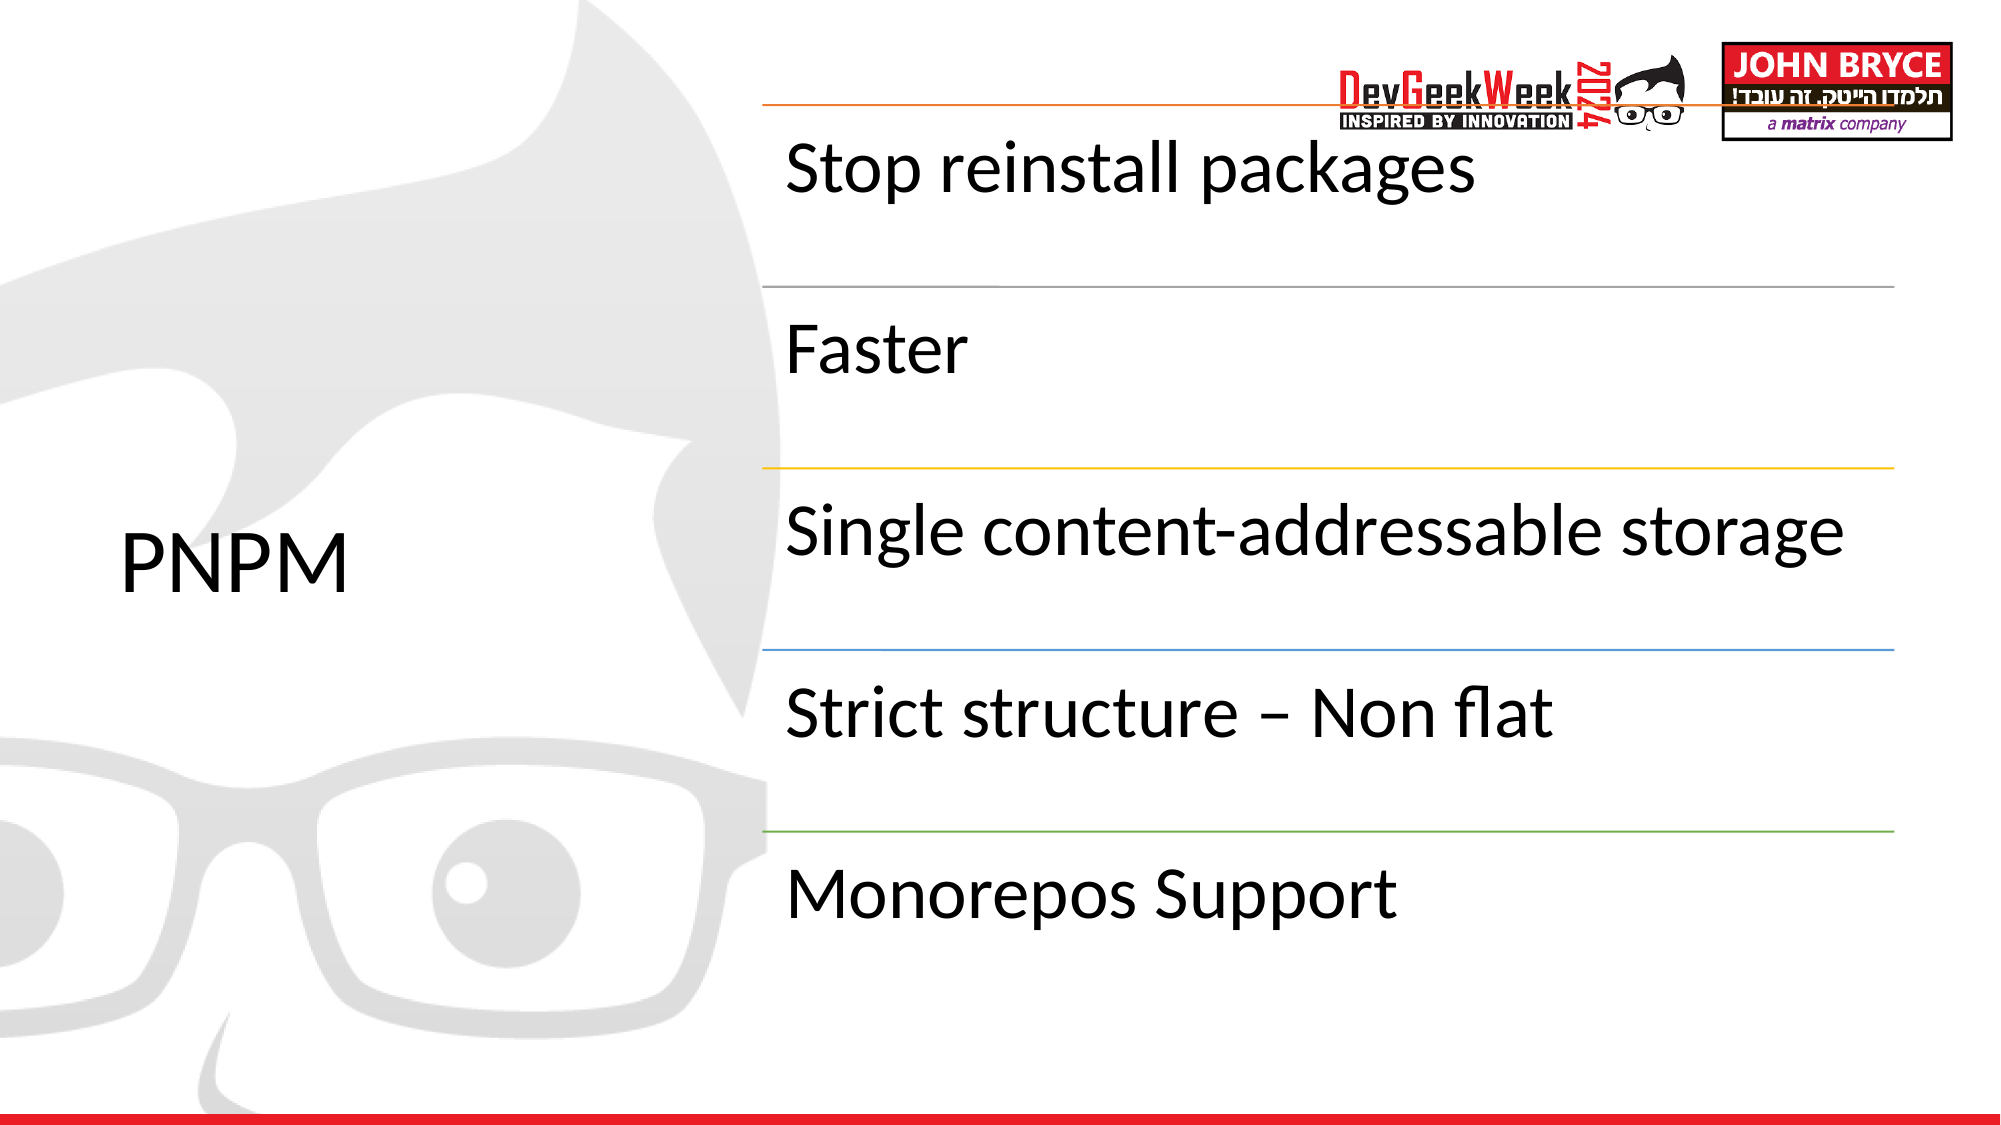

Stop reinstall packages
Faster
Single content-addressable storage
Strict structure – Non flat
Monorepos Support
# PNPM